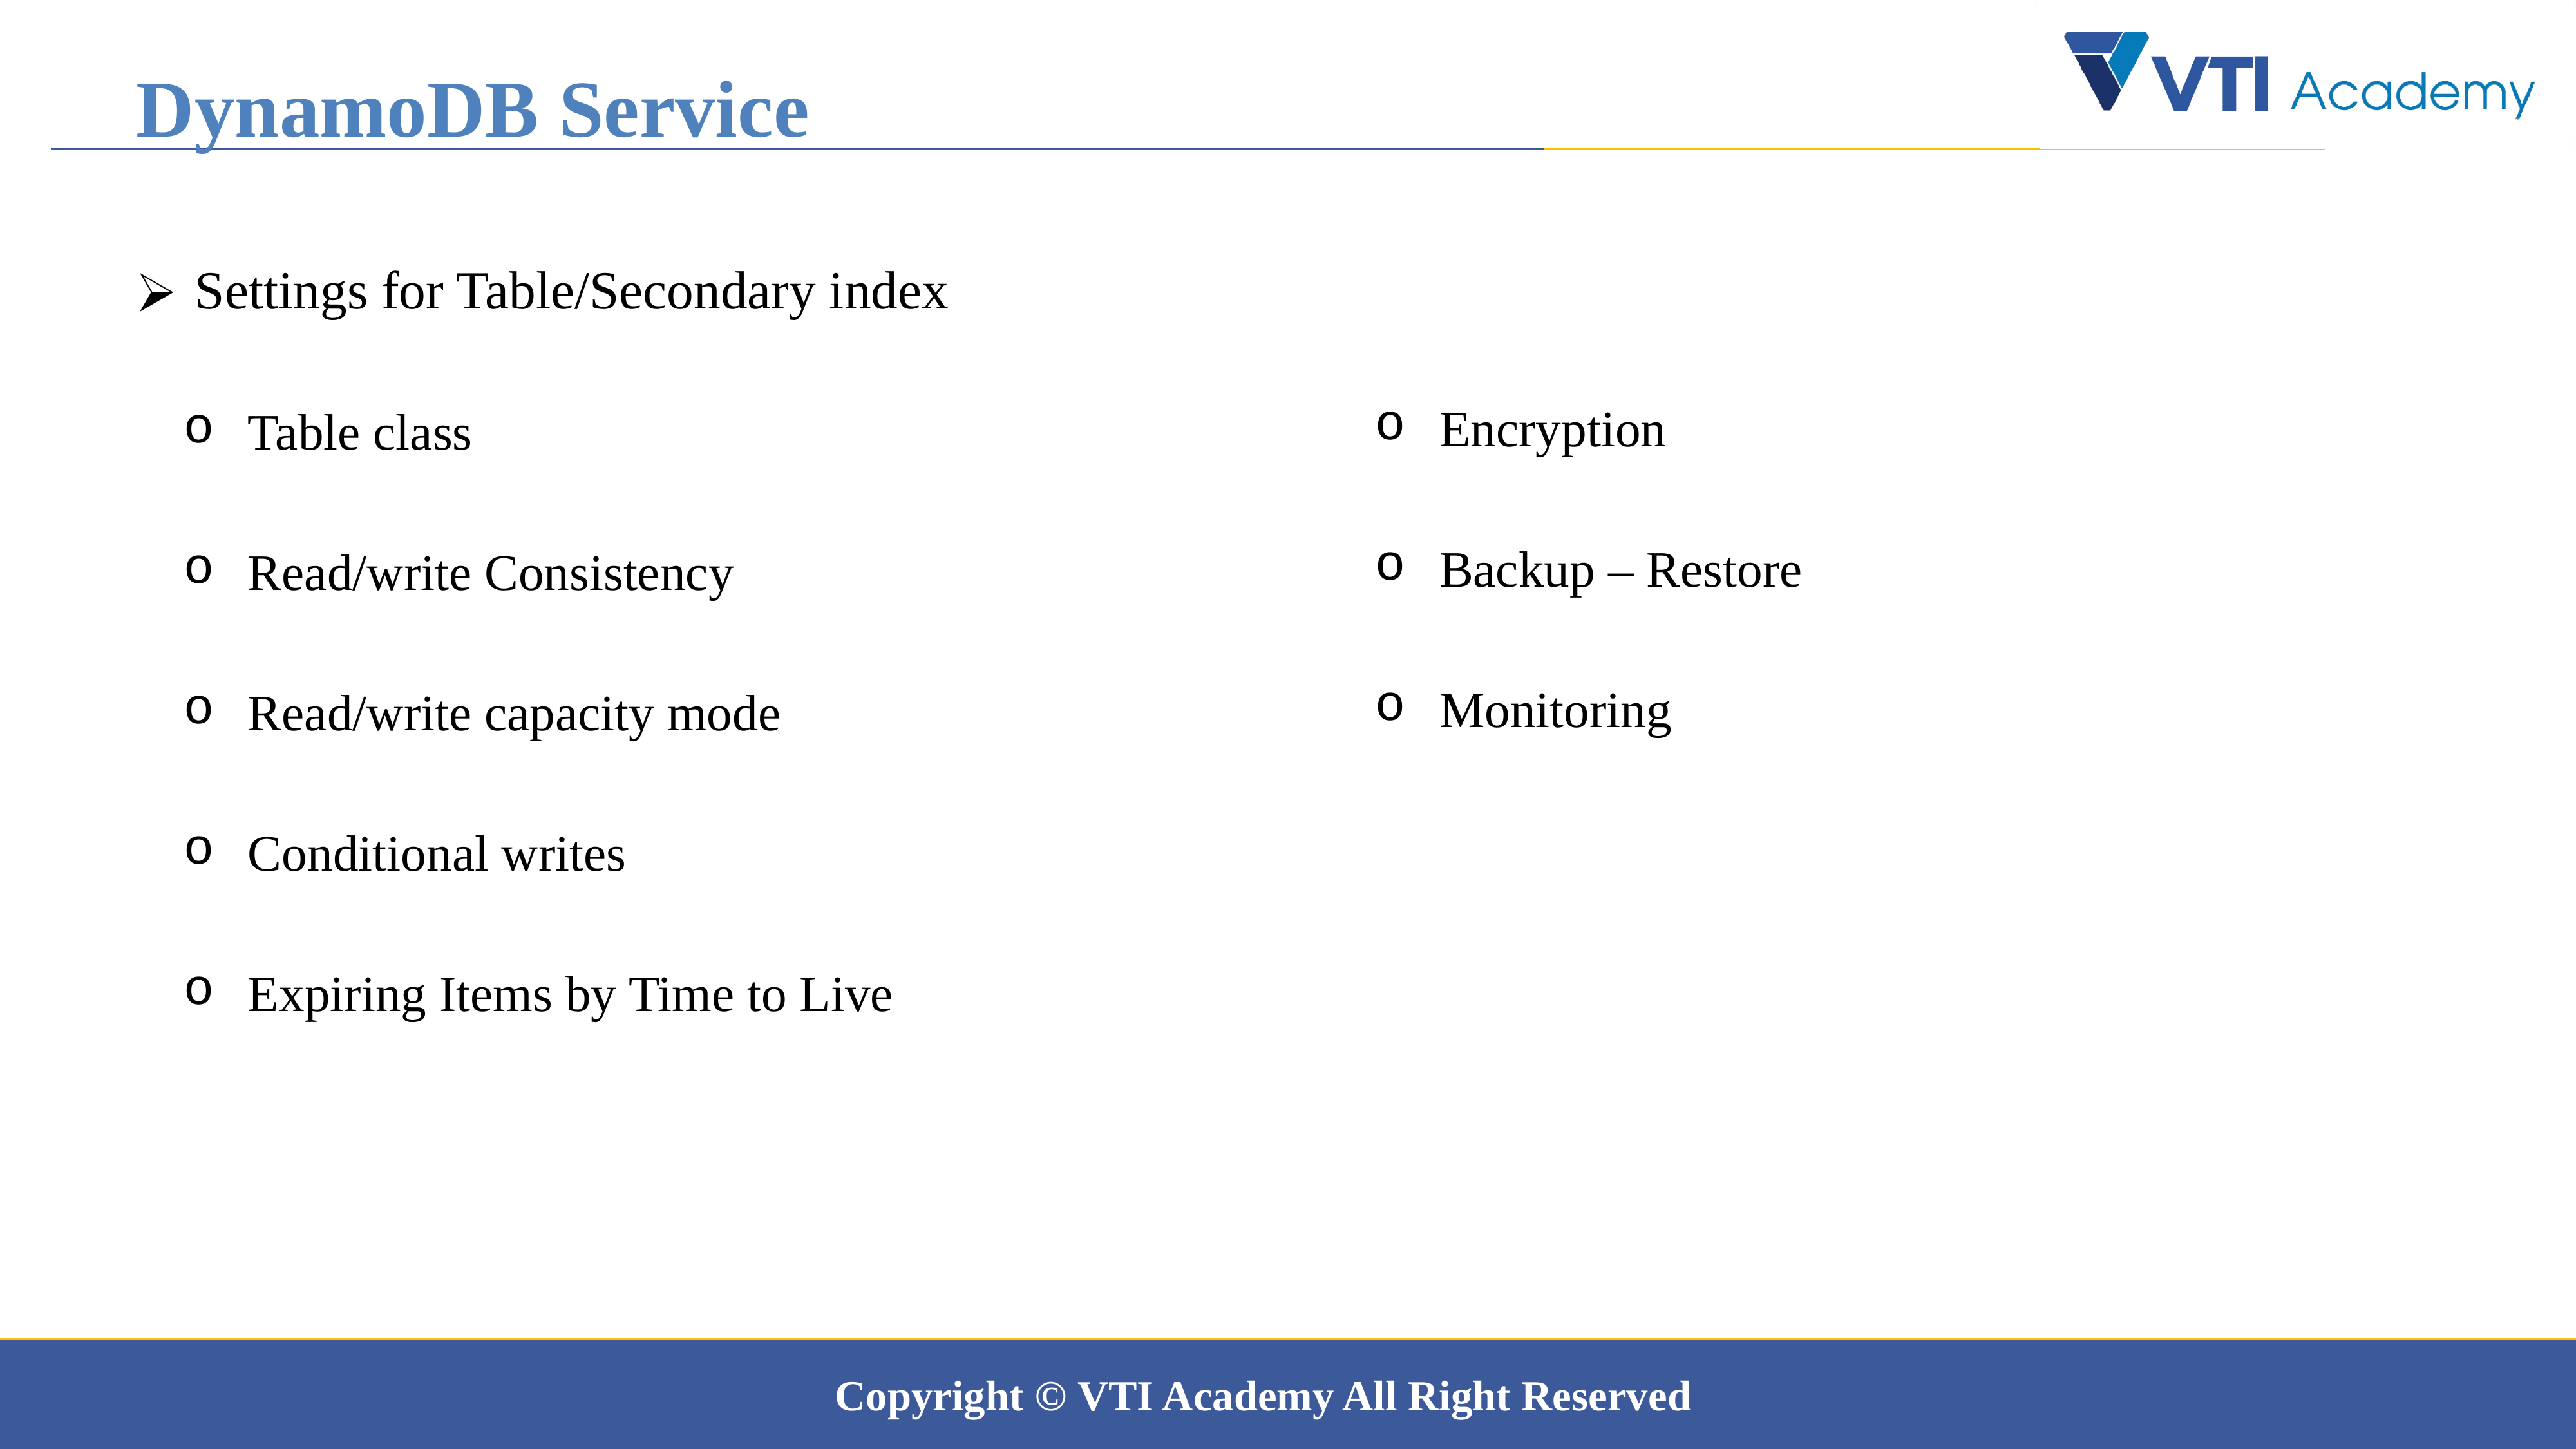

DynamoDB Service
 Settings for Table/Secondary index
Table class
Read/write Consistency
Read/write capacity mode
Conditional writes
Expiring Items by Time to Live

Encryption
Backup – Restore
Monitoring